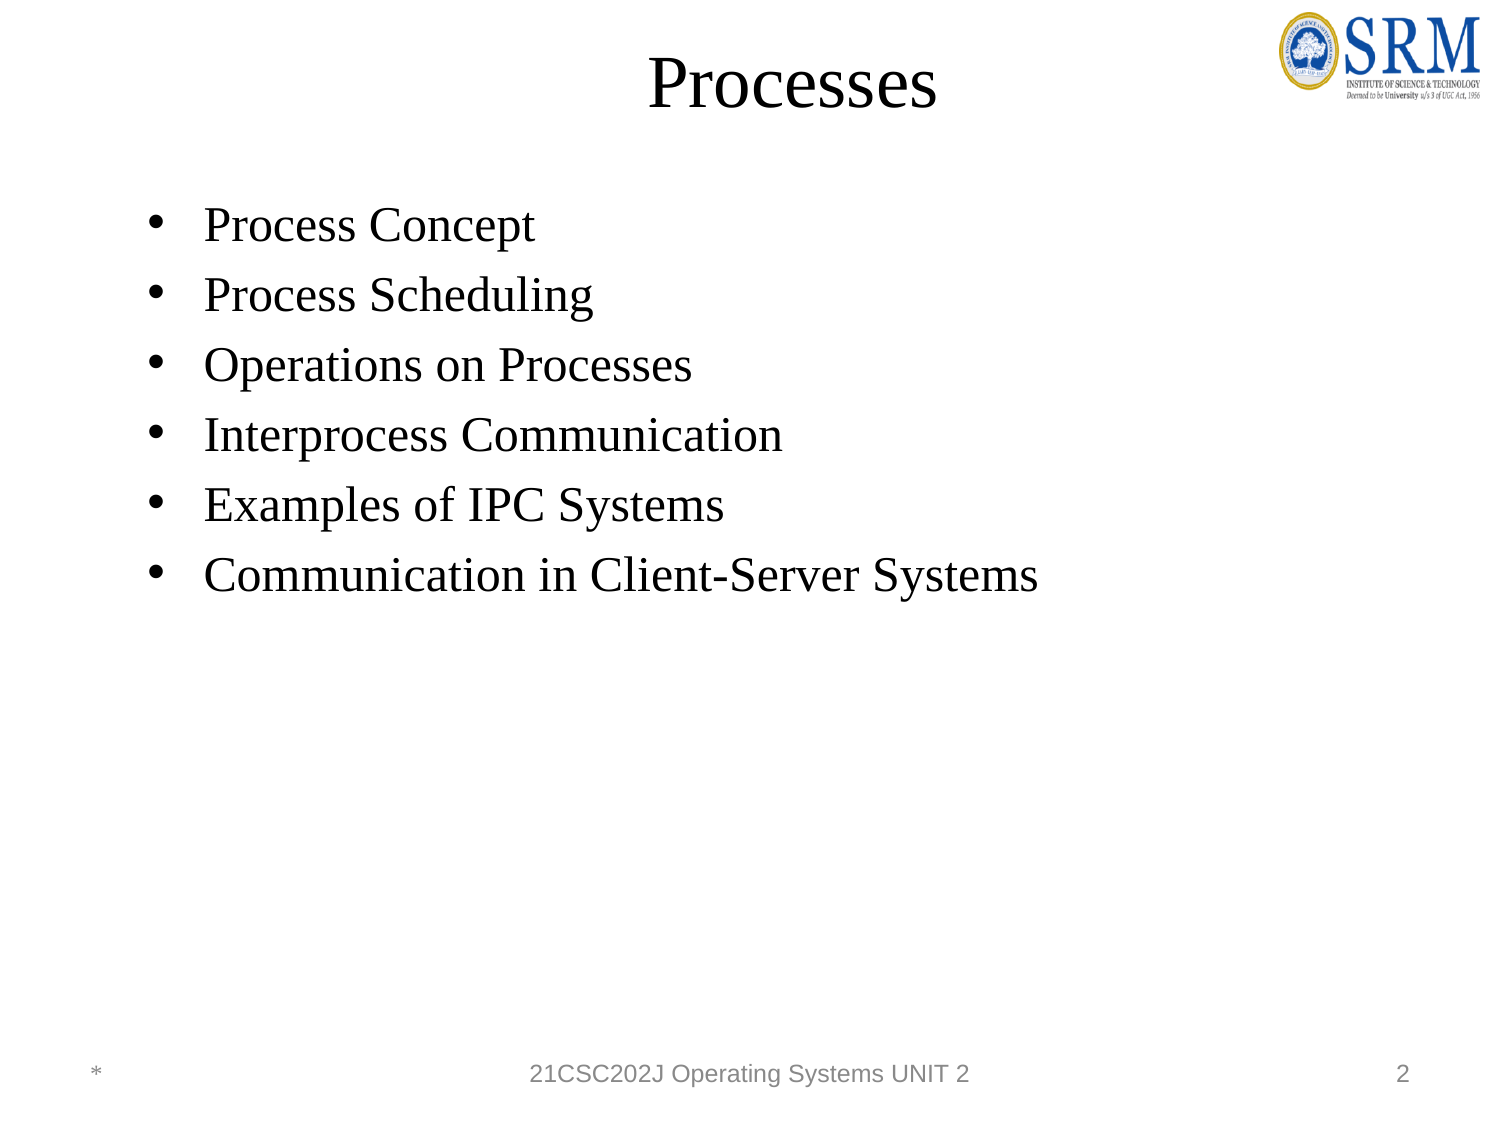

# Processes
Process Concept
Process Scheduling
Operations on Processes
Interprocess Communication
Examples of IPC Systems
Communication in Client-Server Systems
*
21CSC202J Operating Systems UNIT 2
2